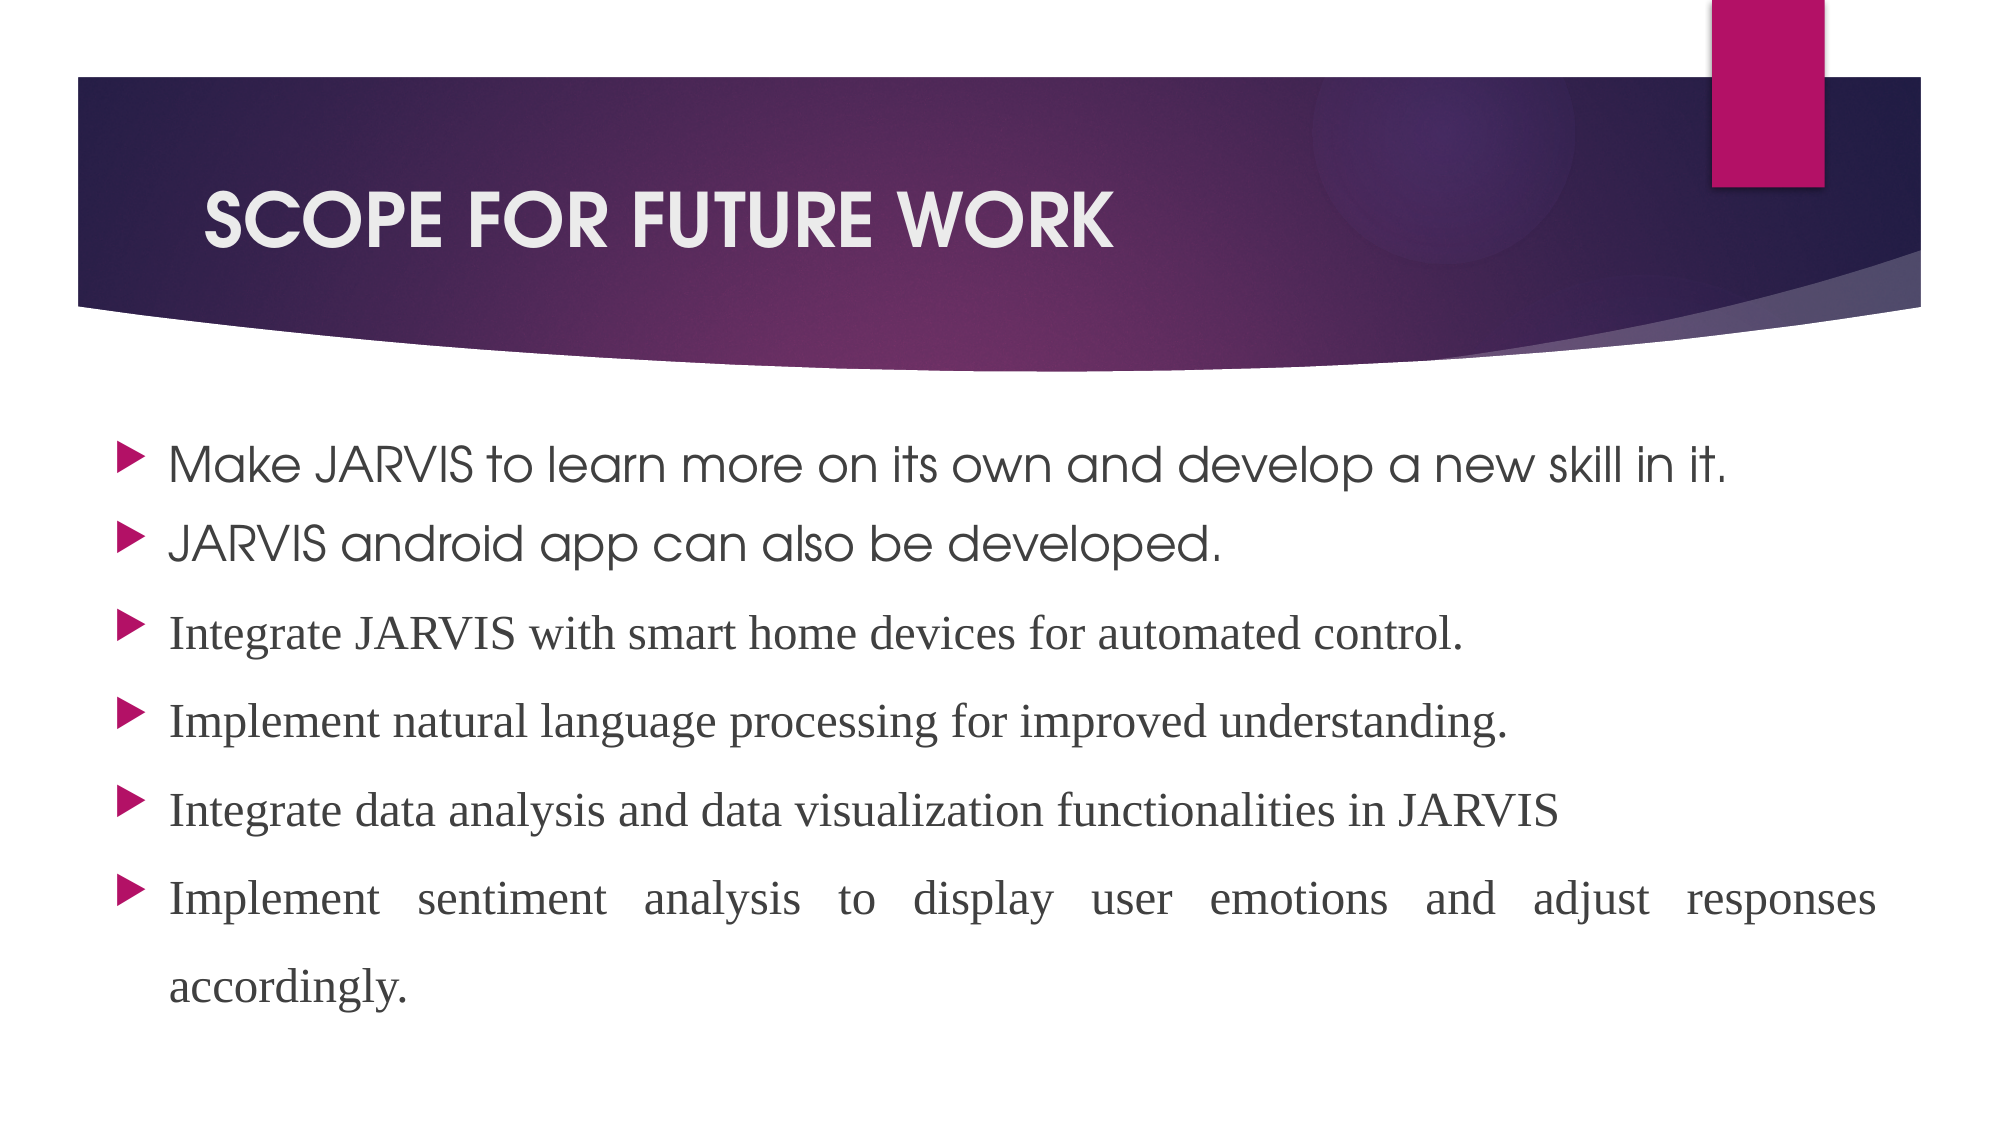

# SCOPE FOR FUTURE WORK
Make JARVIS to learn more on its own and develop a new skill in it.
JARVIS android app can also be developed.
Integrate JARVIS with smart home devices for automated control.
Implement natural language processing for improved understanding.
Integrate data analysis and data visualization functionalities in JARVIS
Implement sentiment analysis to display user emotions and adjust responses accordingly.